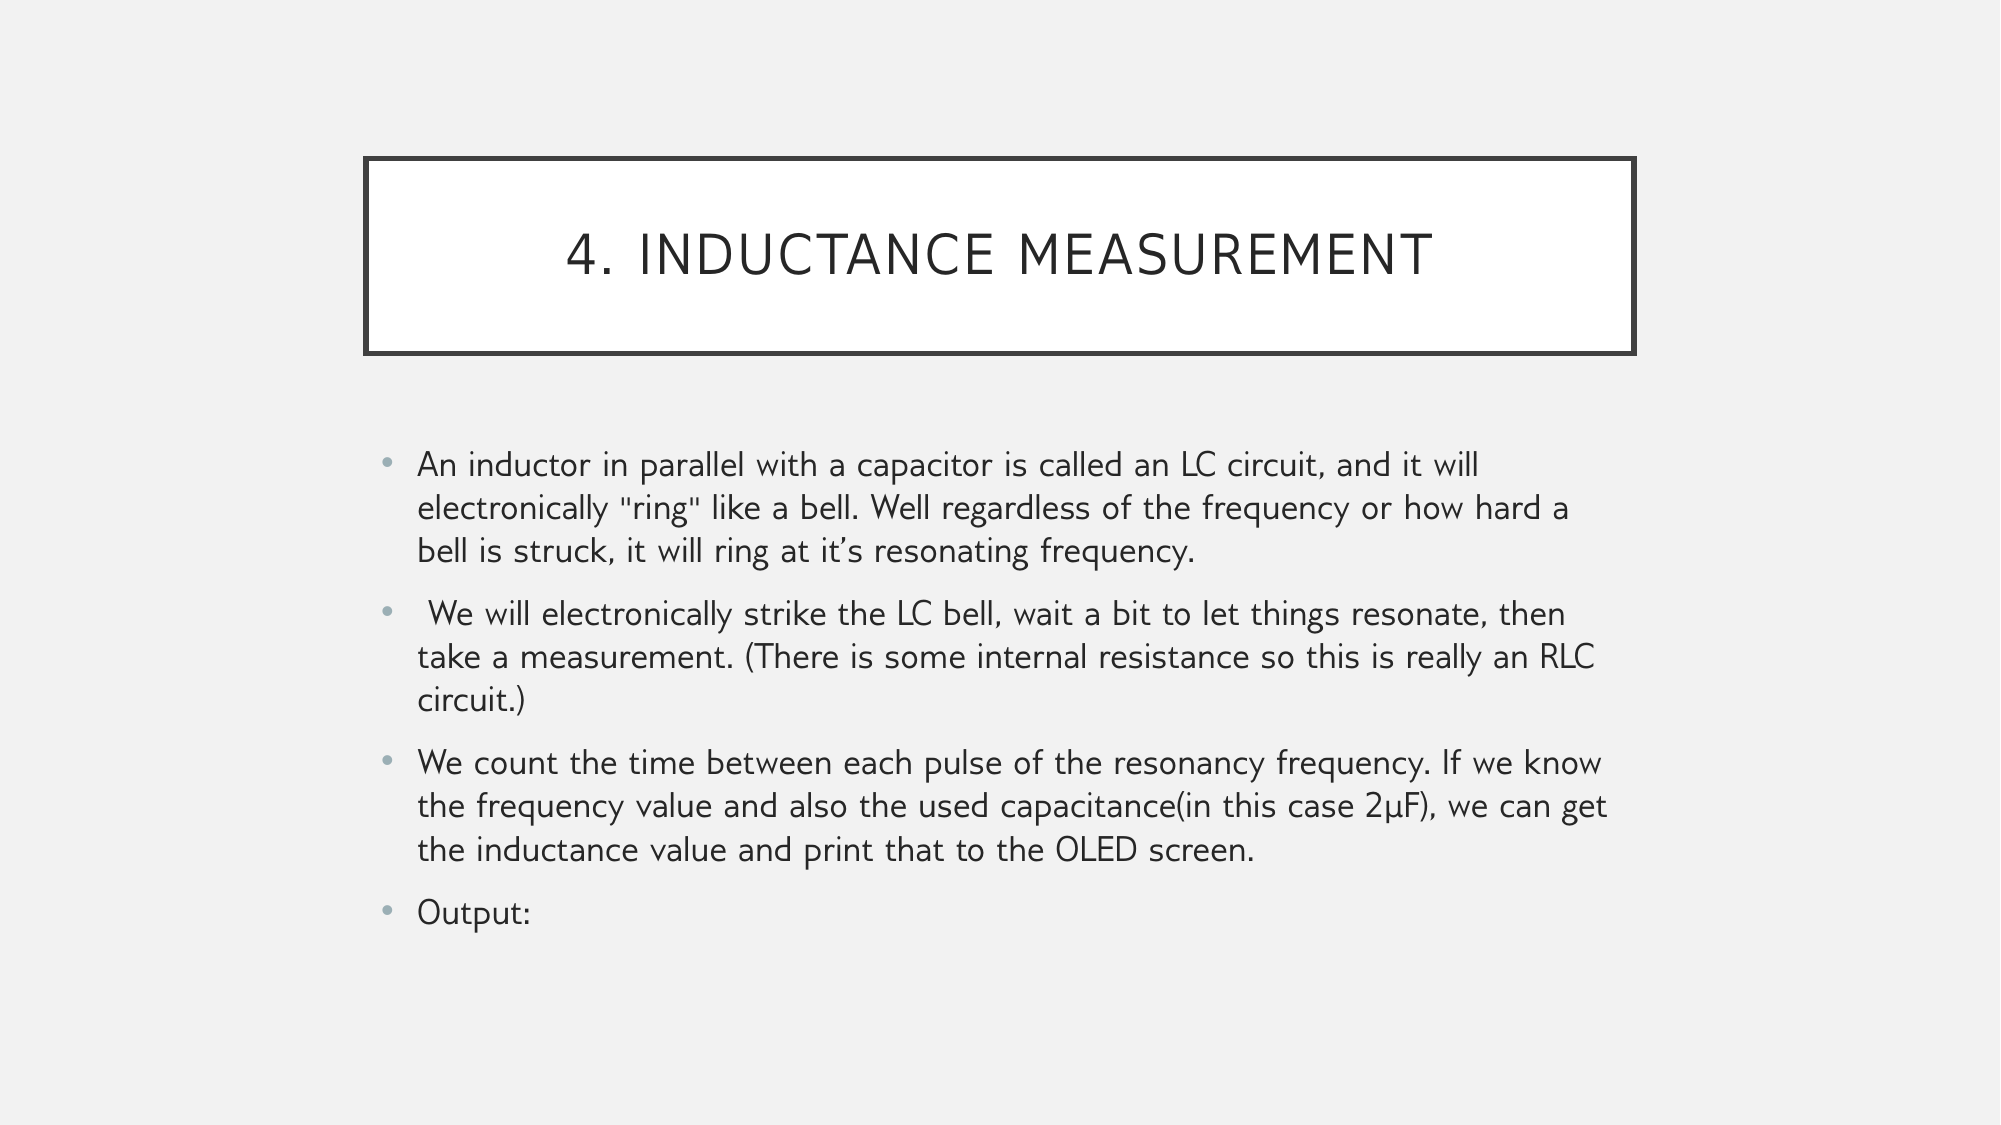

# 4. INDUCTANCE MEASUREMENT
An inductor in parallel with a capacitor is called an LC circuit, and it will electronically "ring" like a bell. Well regardless of the frequency or how hard a bell is struck, it will ring at it’s resonating frequency.
 We will electronically strike the LC bell, wait a bit to let things resonate, then take a measurement. (There is some internal resistance so this is really an RLC circuit.)
We count the time between each pulse of the resonancy frequency. If we know the frequency value and also the used capacitance(in this case 2µF), we can get the inductance value and print that to the OLED screen.
Output: